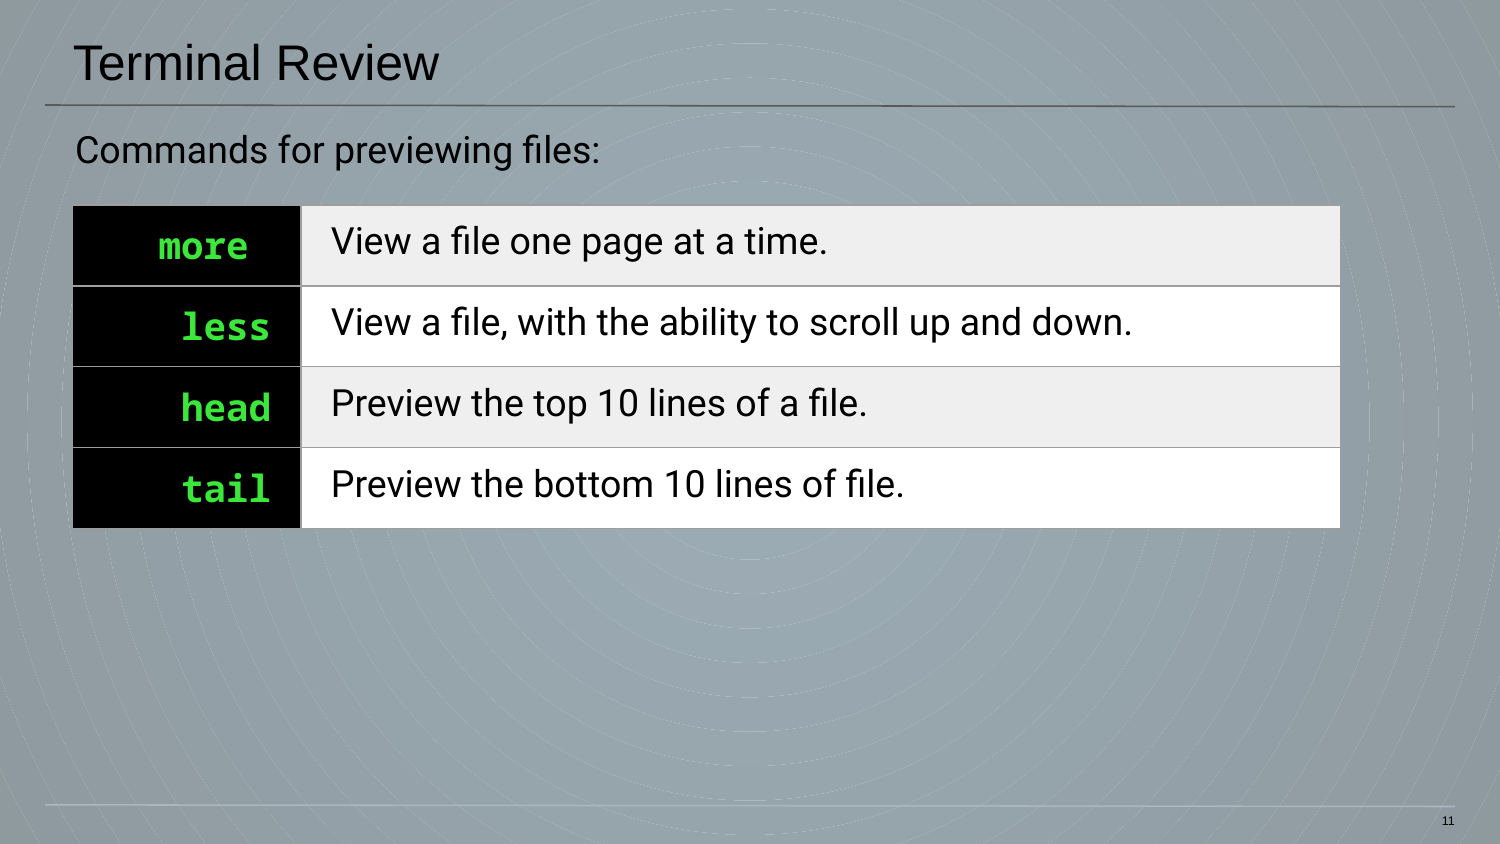

# Terminal Review
Commands for previewing files:

| more | View a file one page at a time. |
| --- | --- |
| less | View a file, with the ability to scroll up and down. |
| head | Preview the top 10 lines of a file. |
| tail | Preview the bottom 10 lines of file. |
11